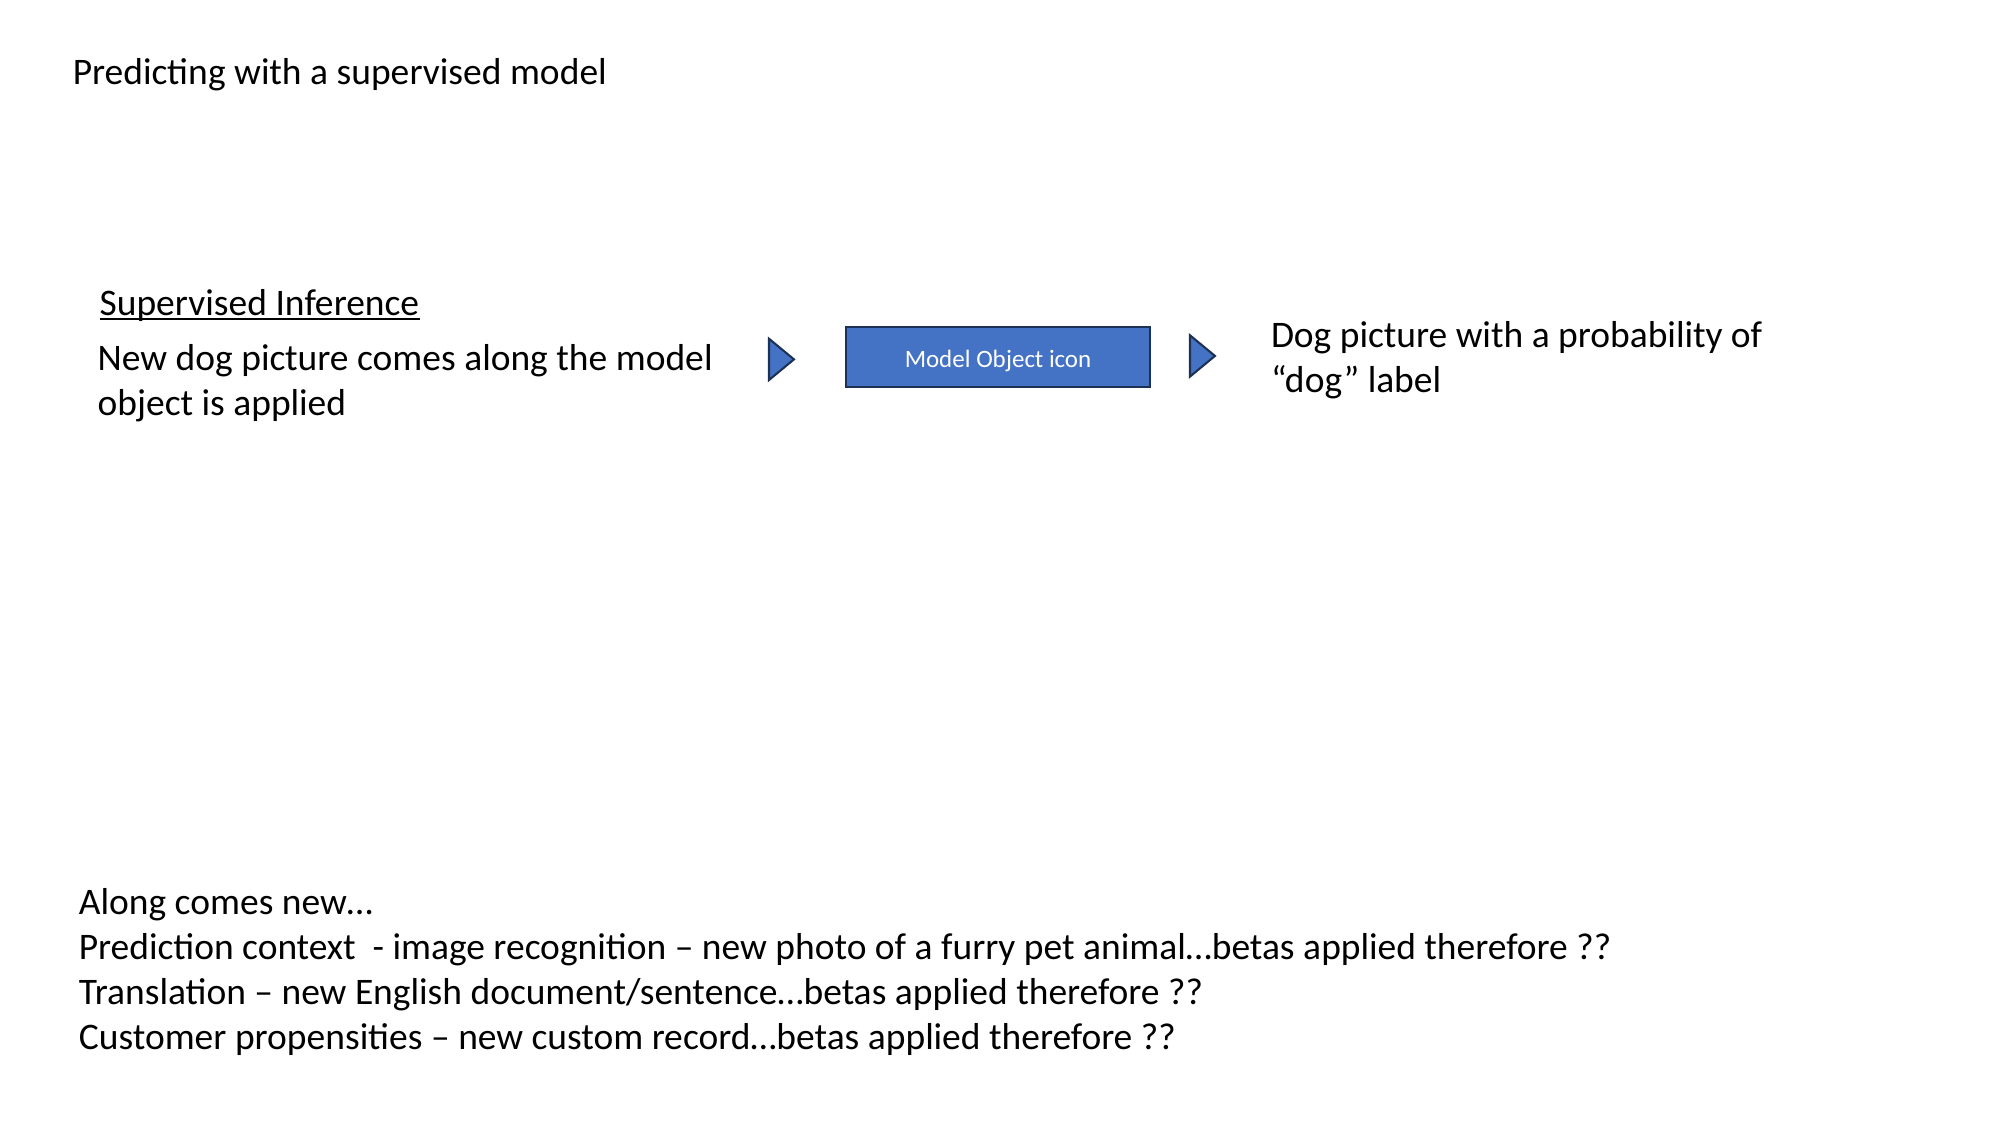

Predicting with a supervised model
Supervised Inference
Dog picture with a probability of “dog” label
New dog picture comes along the model object is applied
Model Object icon

Along comes new…
Prediction context  - image recognition – new photo of a furry pet animal…betas applied therefore ??
Translation – new English document/sentence…betas applied therefore ??
Customer propensities – new custom record…betas applied therefore ??